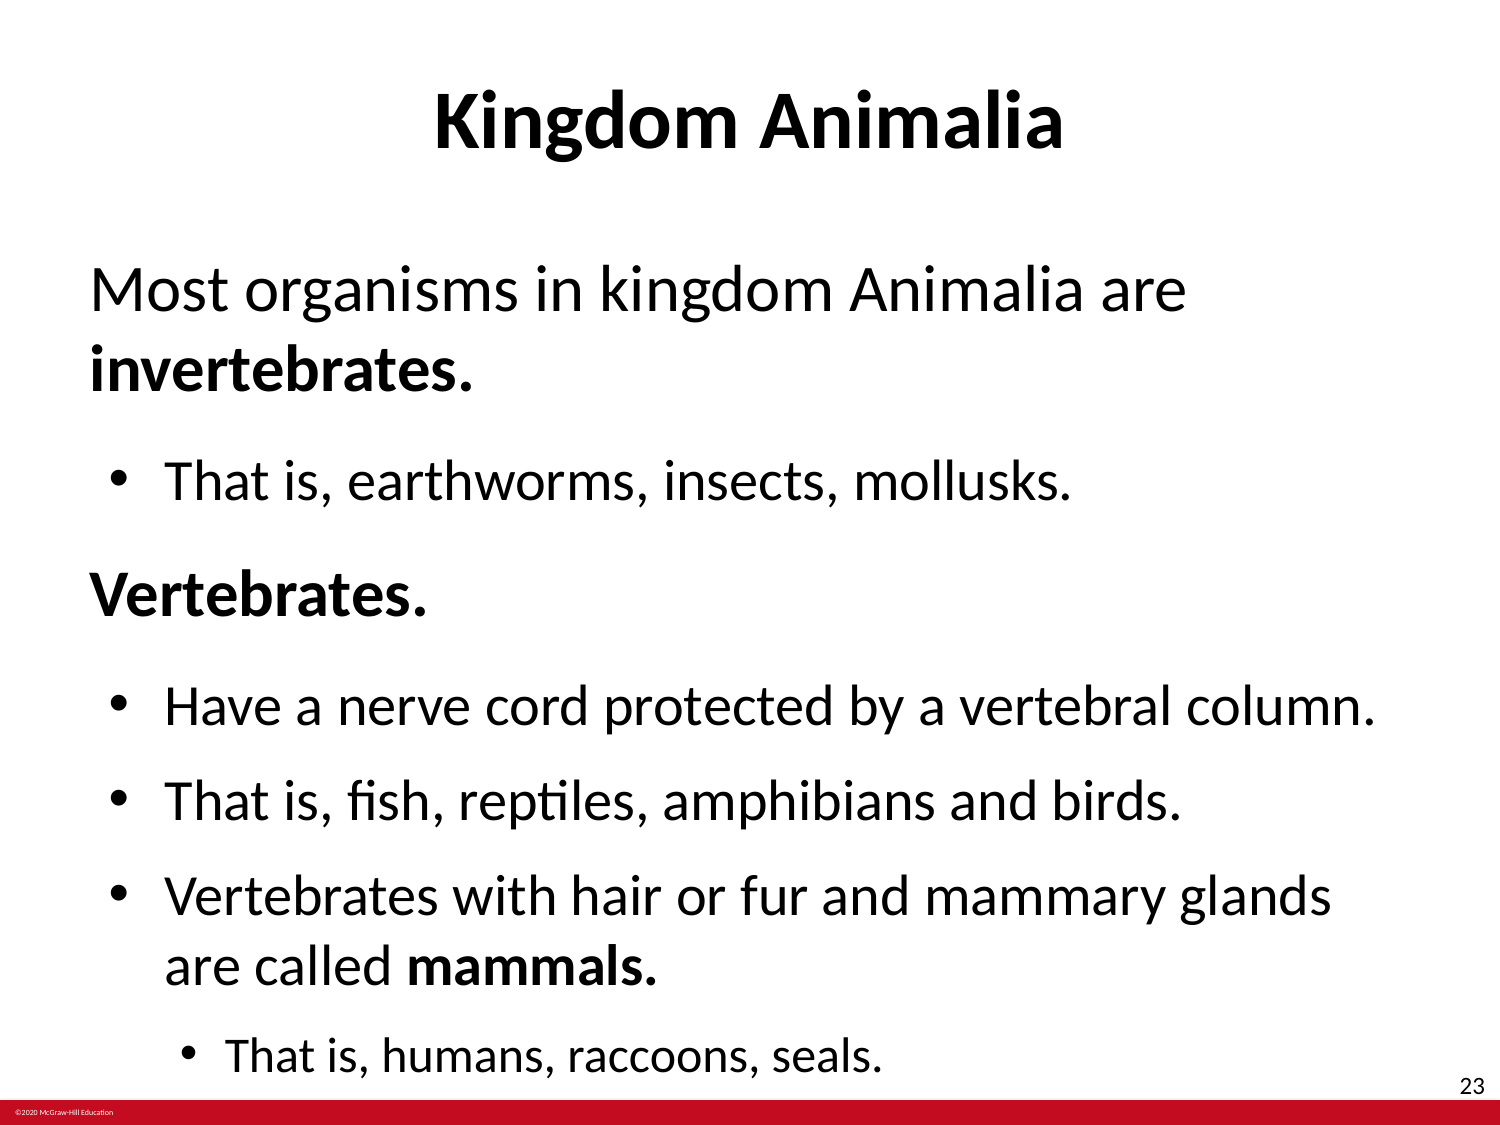

# Kingdom Animalia
Most organisms in kingdom Animalia are invertebrates.
That is, earthworms, insects, mollusks.
Vertebrates.
Have a nerve cord protected by a vertebral column.
That is, fish, reptiles, amphibians and birds.
Vertebrates with hair or fur and mammary glands are called mammals.
That is, humans, raccoons, seals.